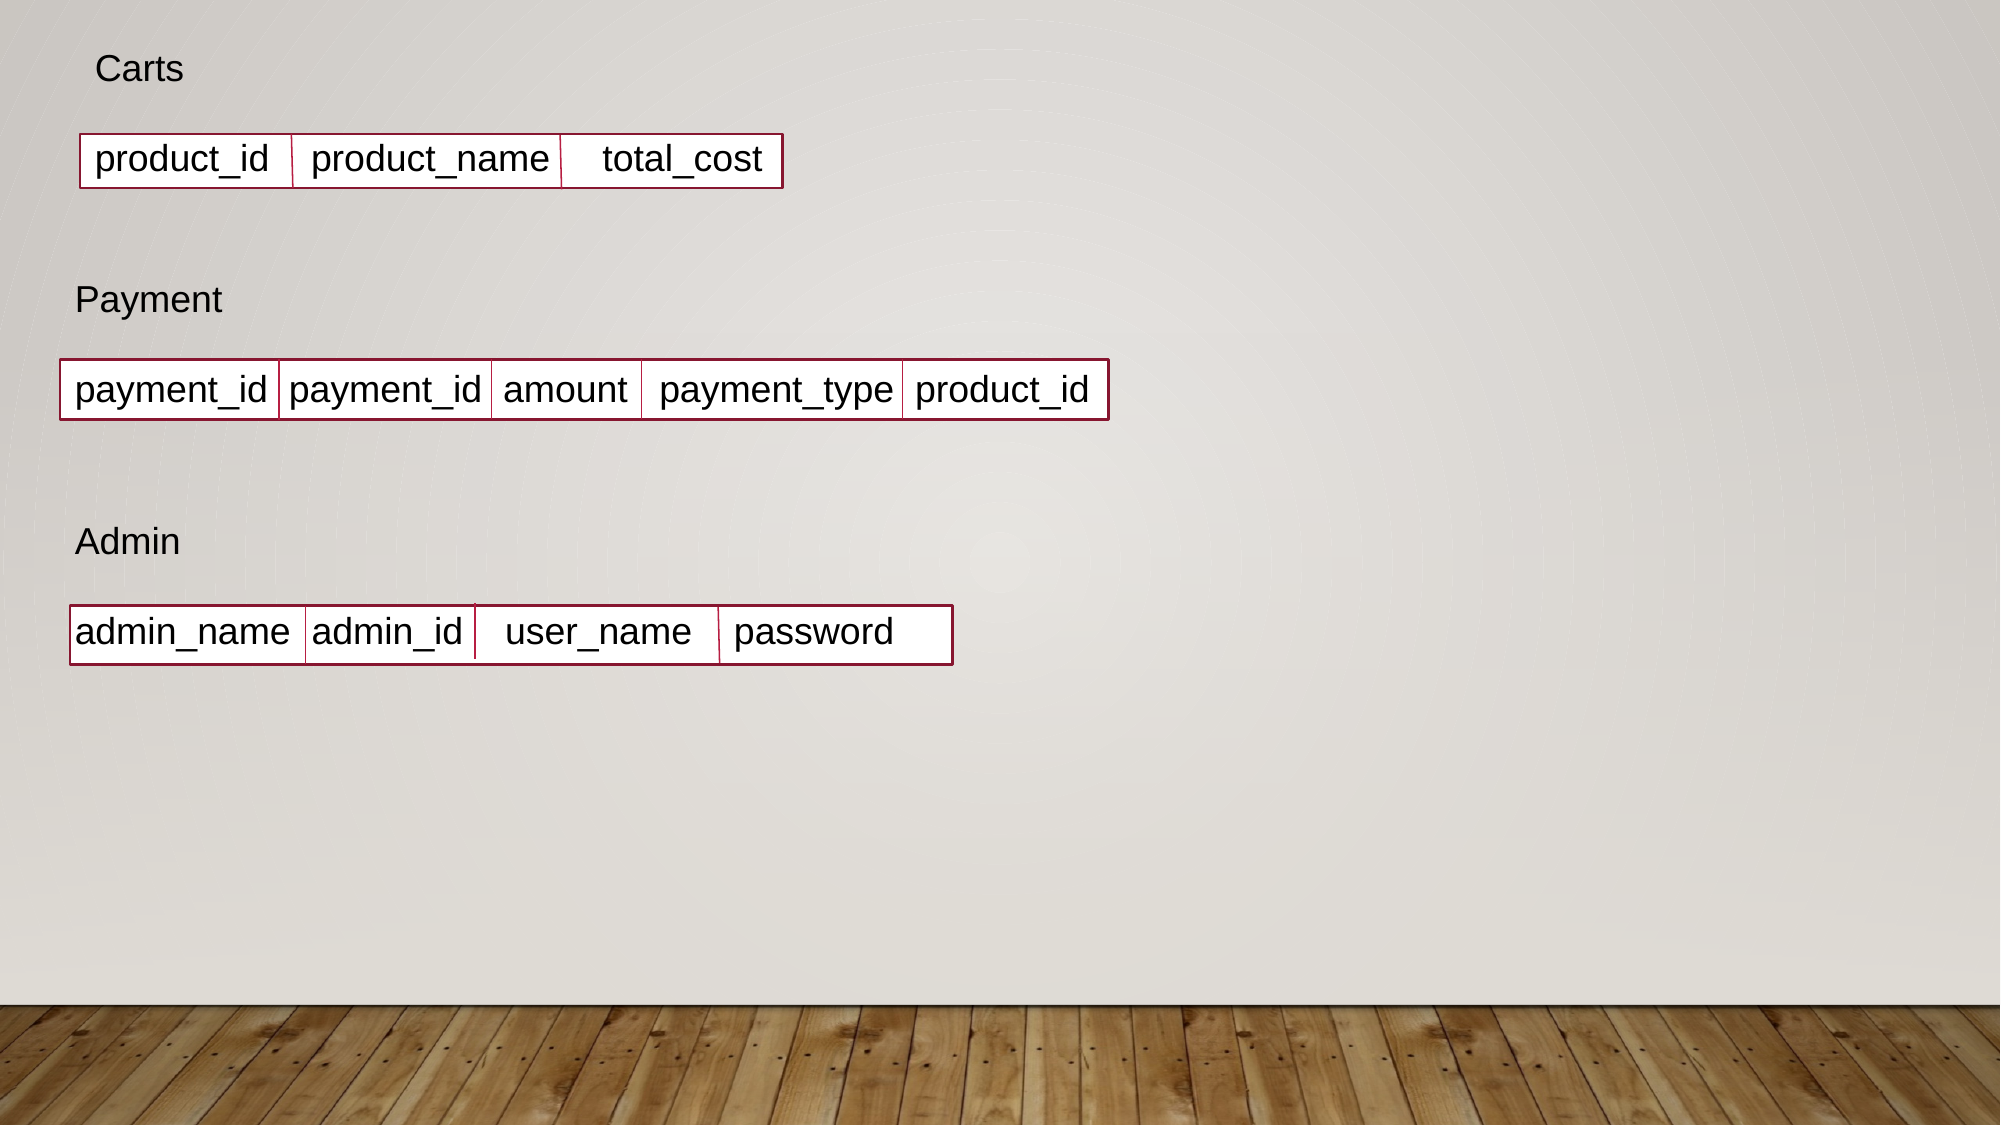

Carts
product_id    product_name     total_cost

Payment
payment_id  payment_id  amount   payment_type  product_id

Admin
admin_name  admin_id    user_name    password